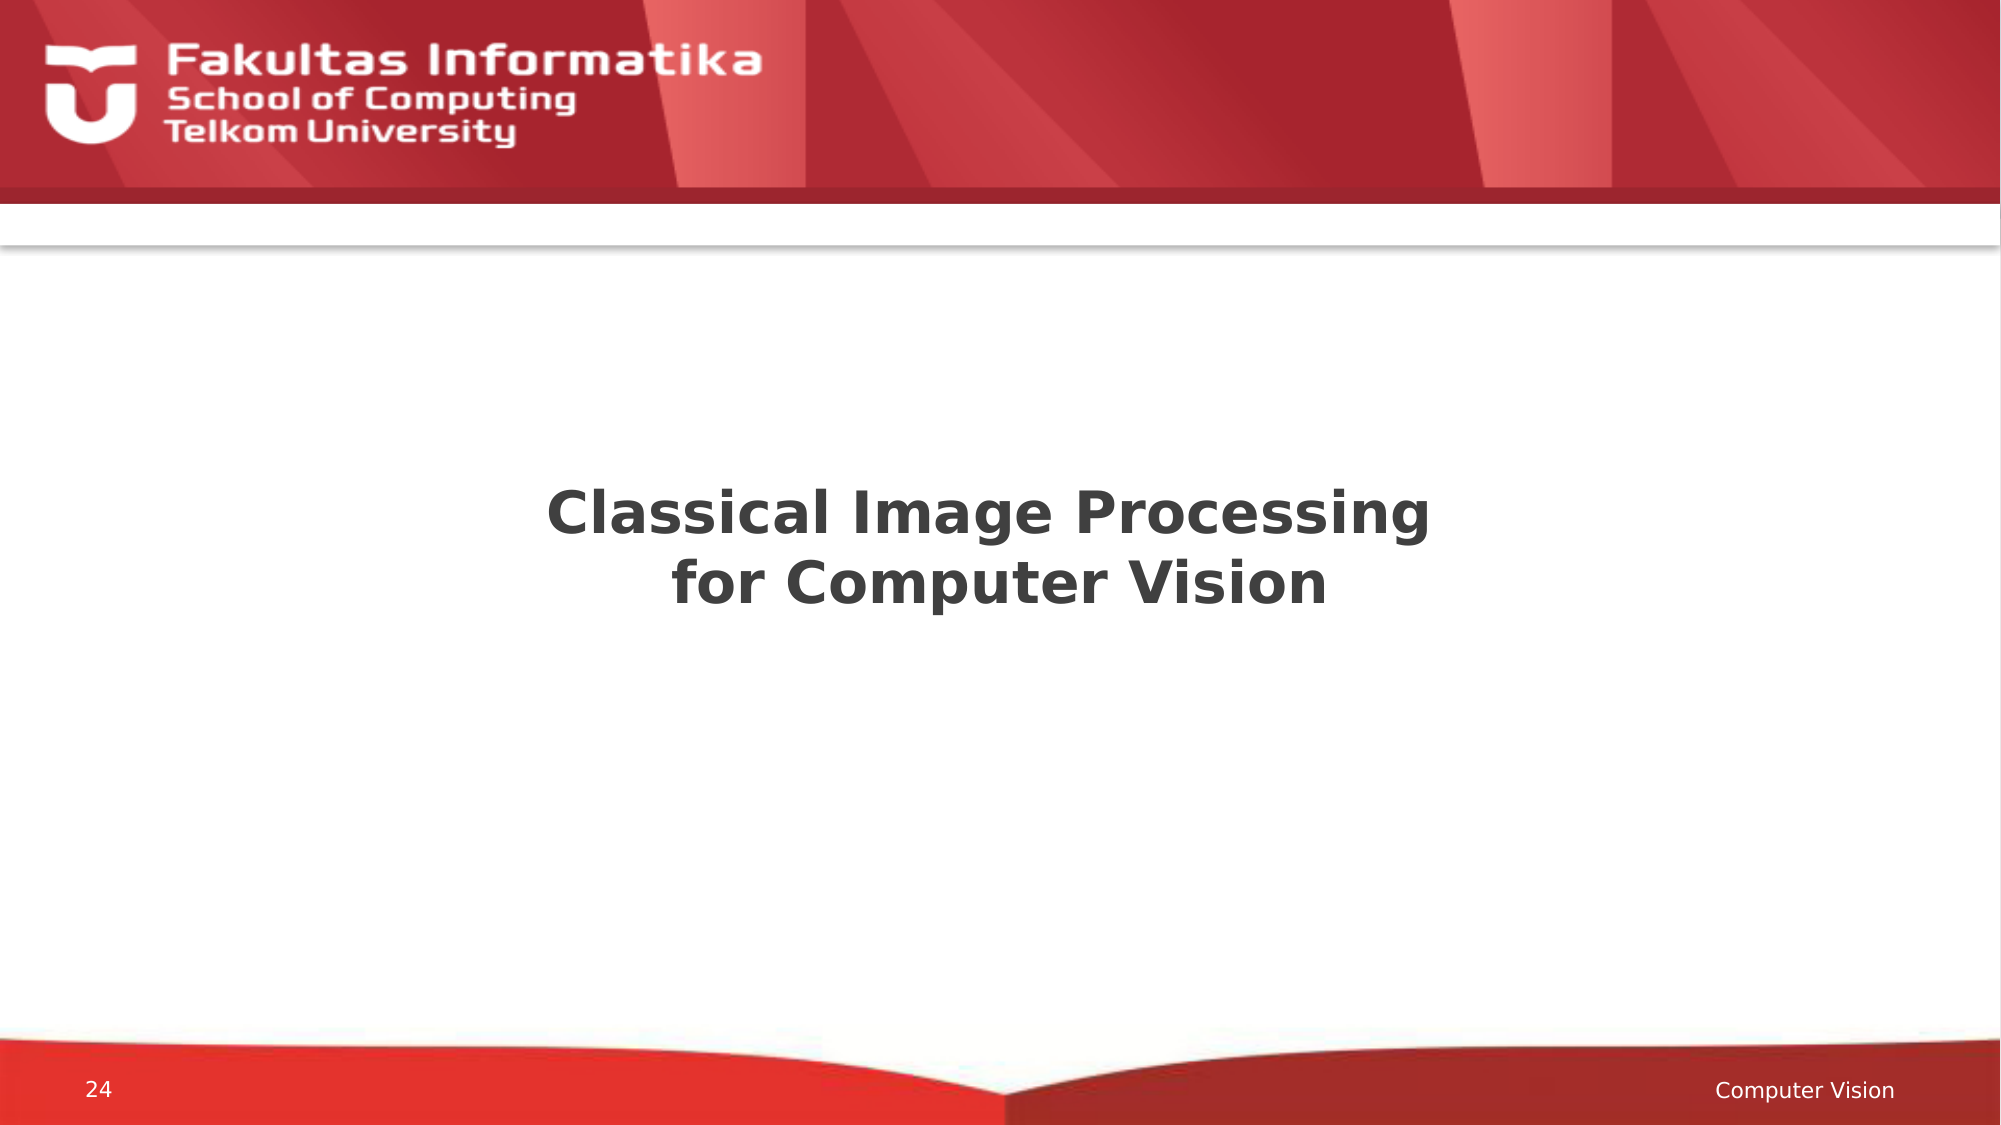

# Classical Image Processing for Computer Vision
Computer Vision
24